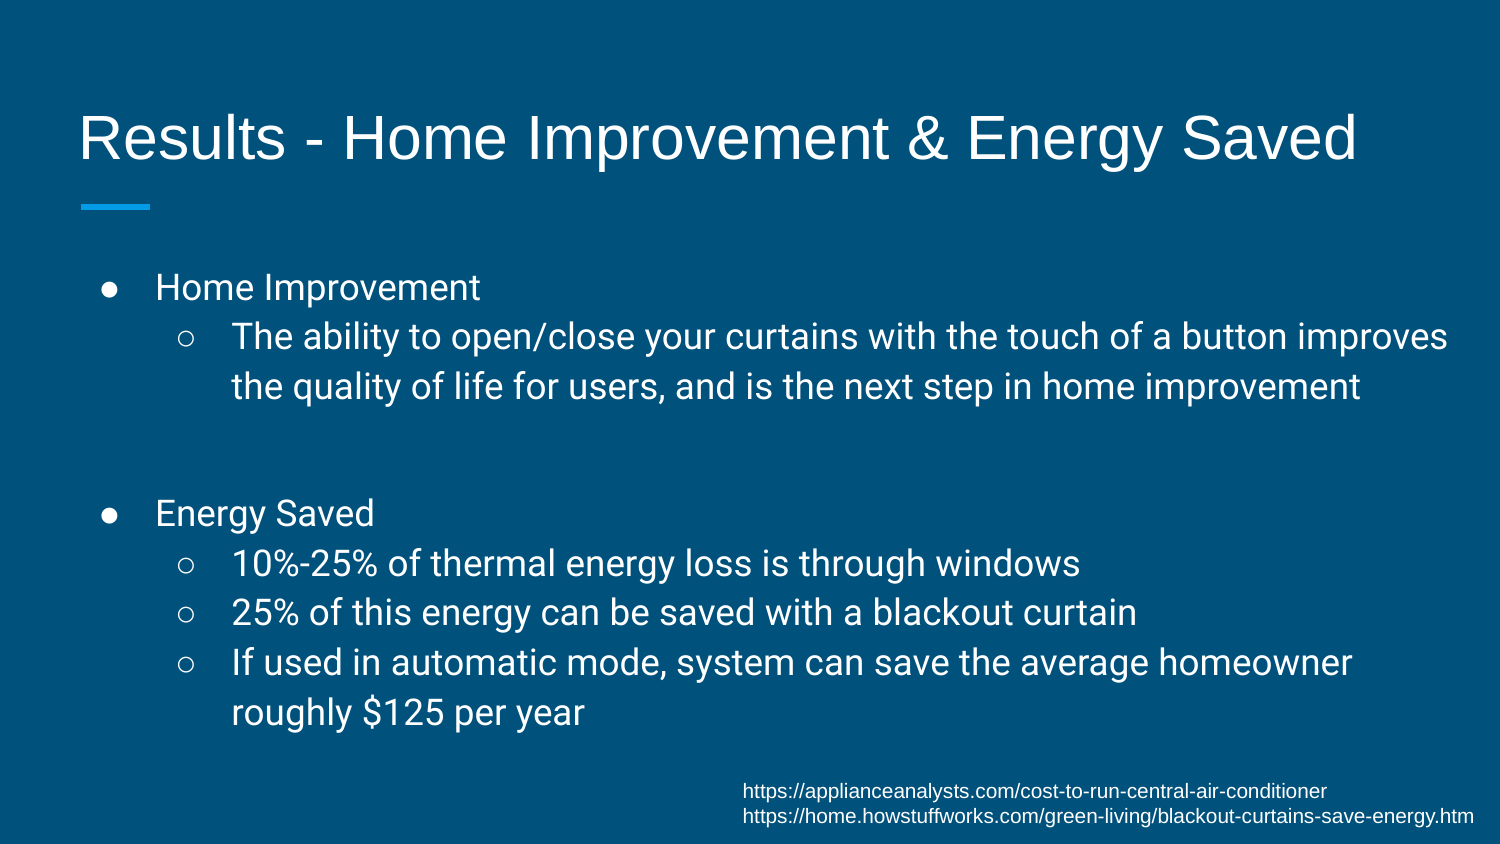

# Results - Home Improvement & Energy Saved
Home Improvement
The ability to open/close your curtains with the touch of a button improves the quality of life for users, and is the next step in home improvement

Energy Saved
10%-25% of thermal energy loss is through windows
25% of this energy can be saved with a blackout curtain
If used in automatic mode, system can save the average homeowner roughly $125 per year

https://applianceanalysts.com/cost-to-run-central-air-conditioner
https://home.howstuffworks.com/green-living/blackout-curtains-save-energy.htm